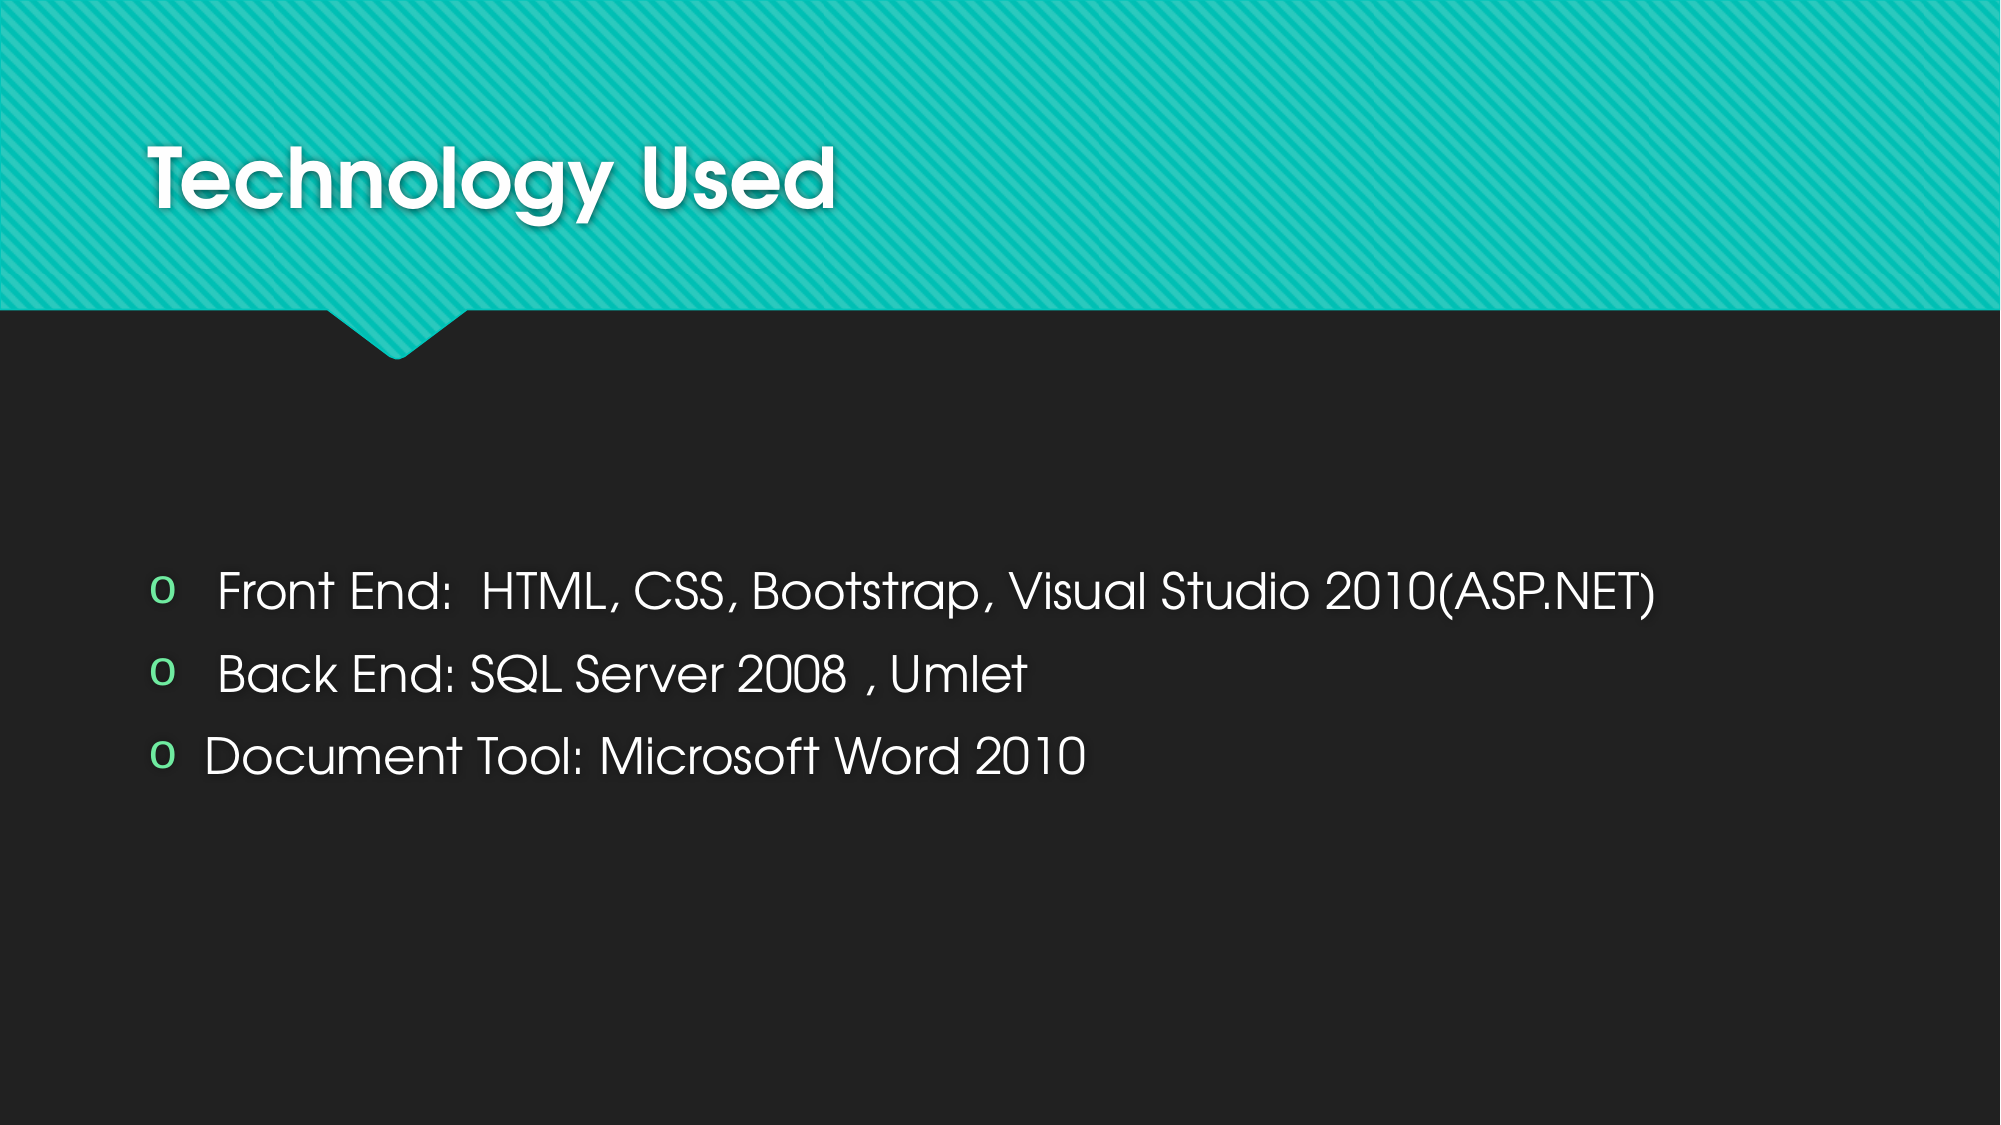

# Technology Used
 Front End:  HTML, CSS, Bootstrap, Visual Studio 2010(ASP.NET)
 Back End: SQL Server 2008 , Umlet
Document Tool: Microsoft Word 2010